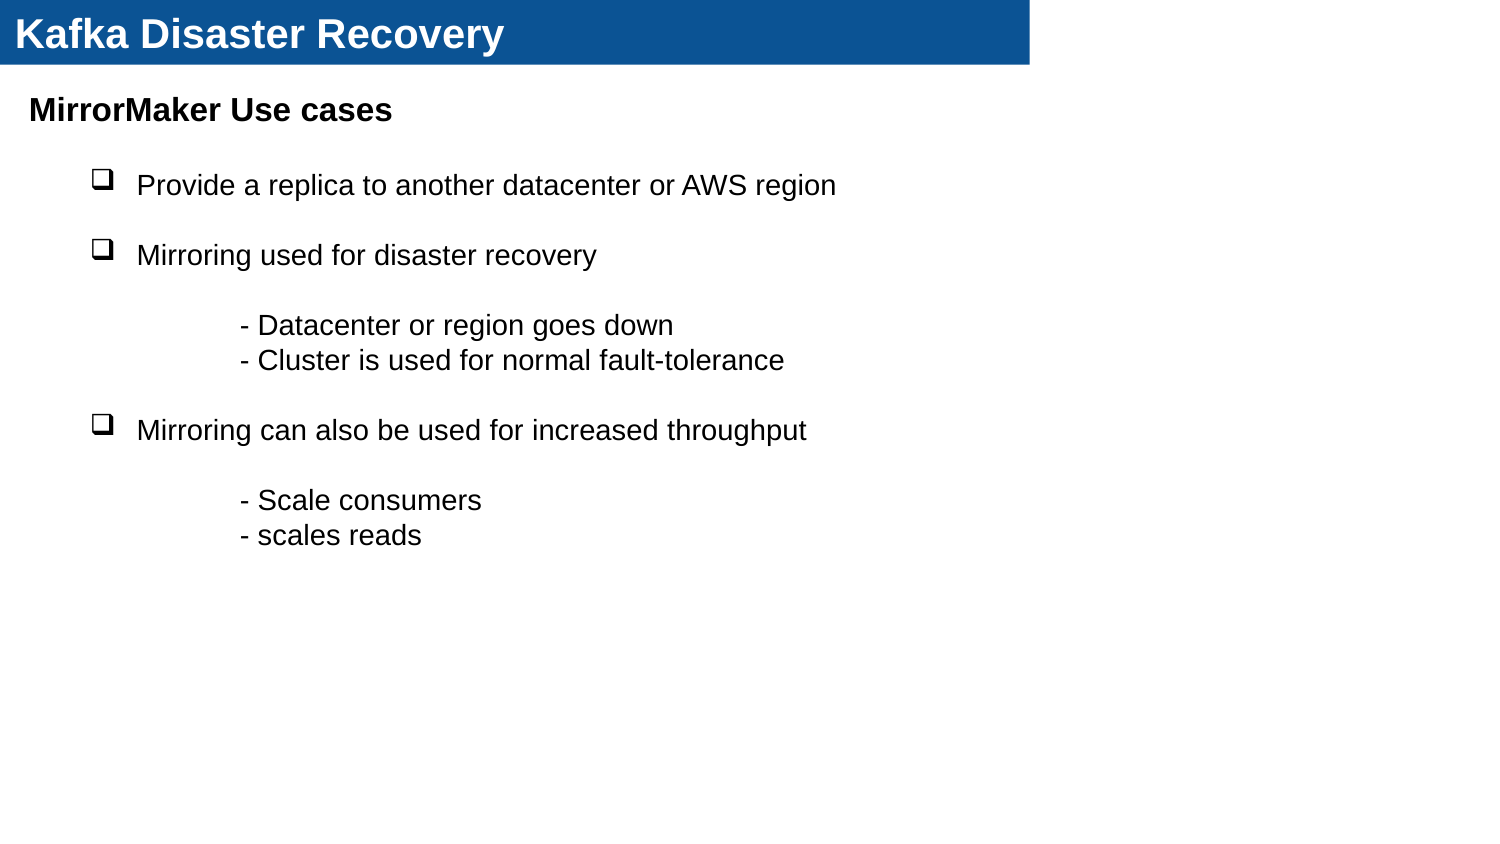

Kafka Disaster Recovery

MirrorMaker Use cases
Provide a replica to another datacenter or AWS region

Mirroring used for disaster recovery

	- Datacenter or region goes down
	- Cluster is used for normal fault-tolerance

Mirroring can also be used for increased throughput

	- Scale consumers
	- scales reads